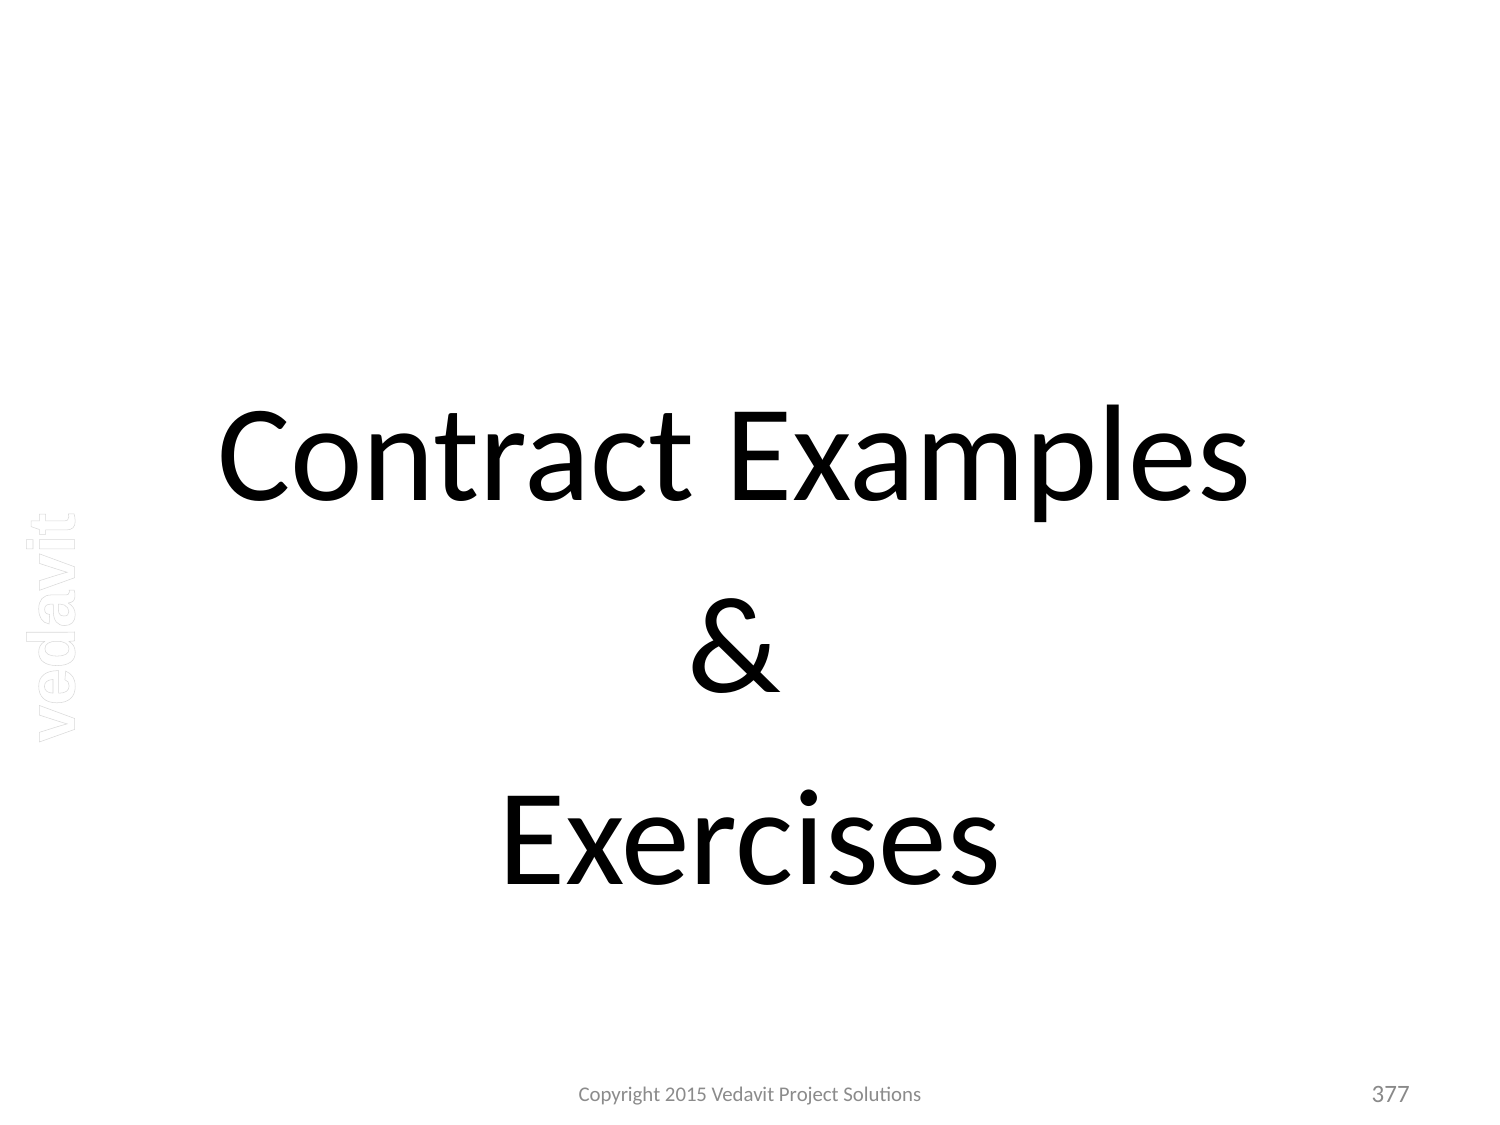

#

Contract Examples
&
Exercises
Copyright 2015 Vedavit Project Solutions
377